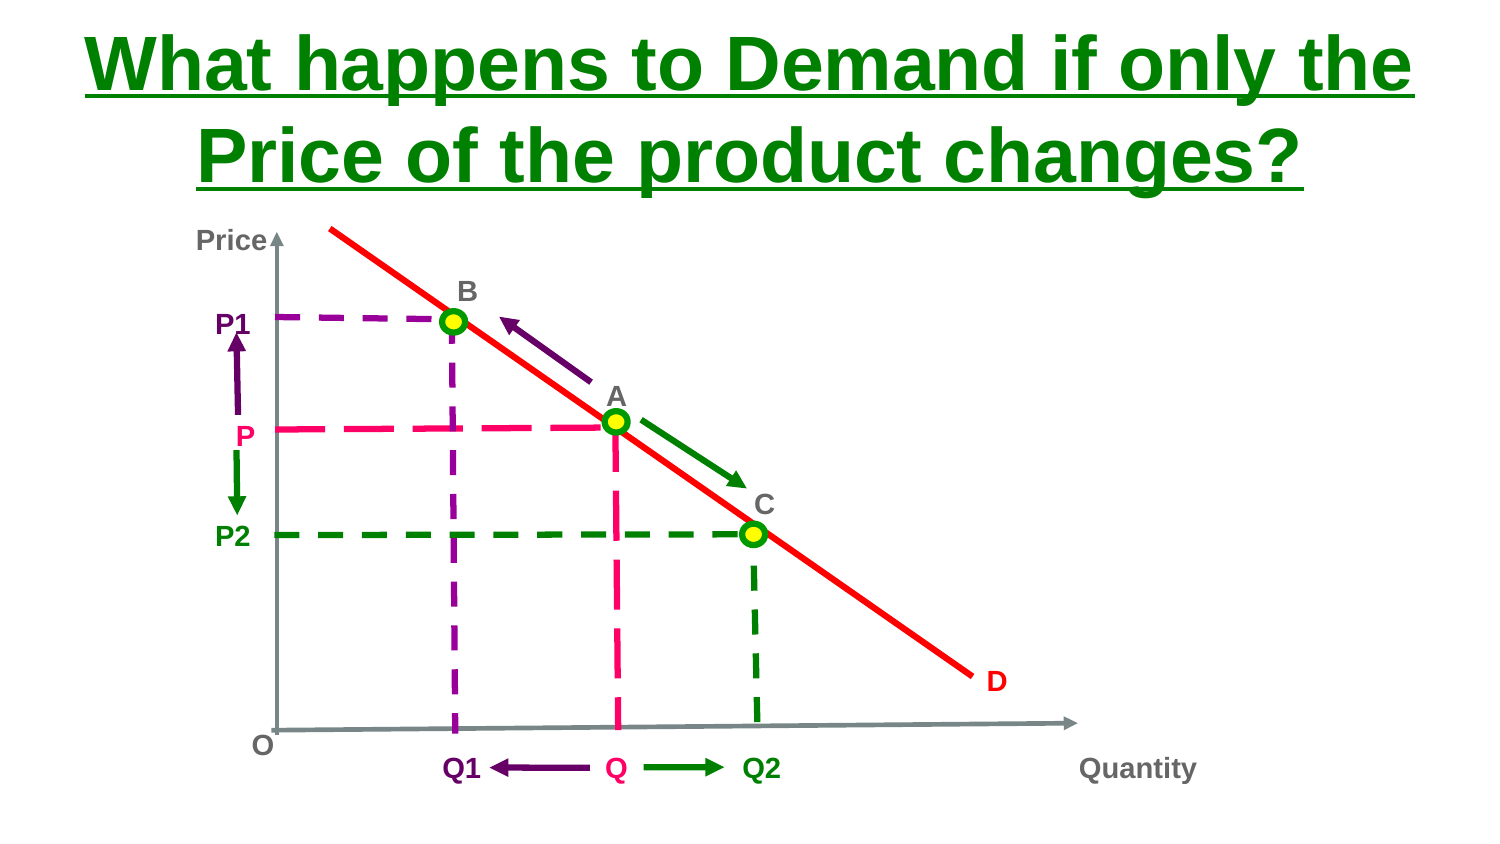

# What happens to Demand if only the Price of the product changes?

Price
B
P1

A
P

C
P2

D
O
Q
Q1
Q2
Quantity